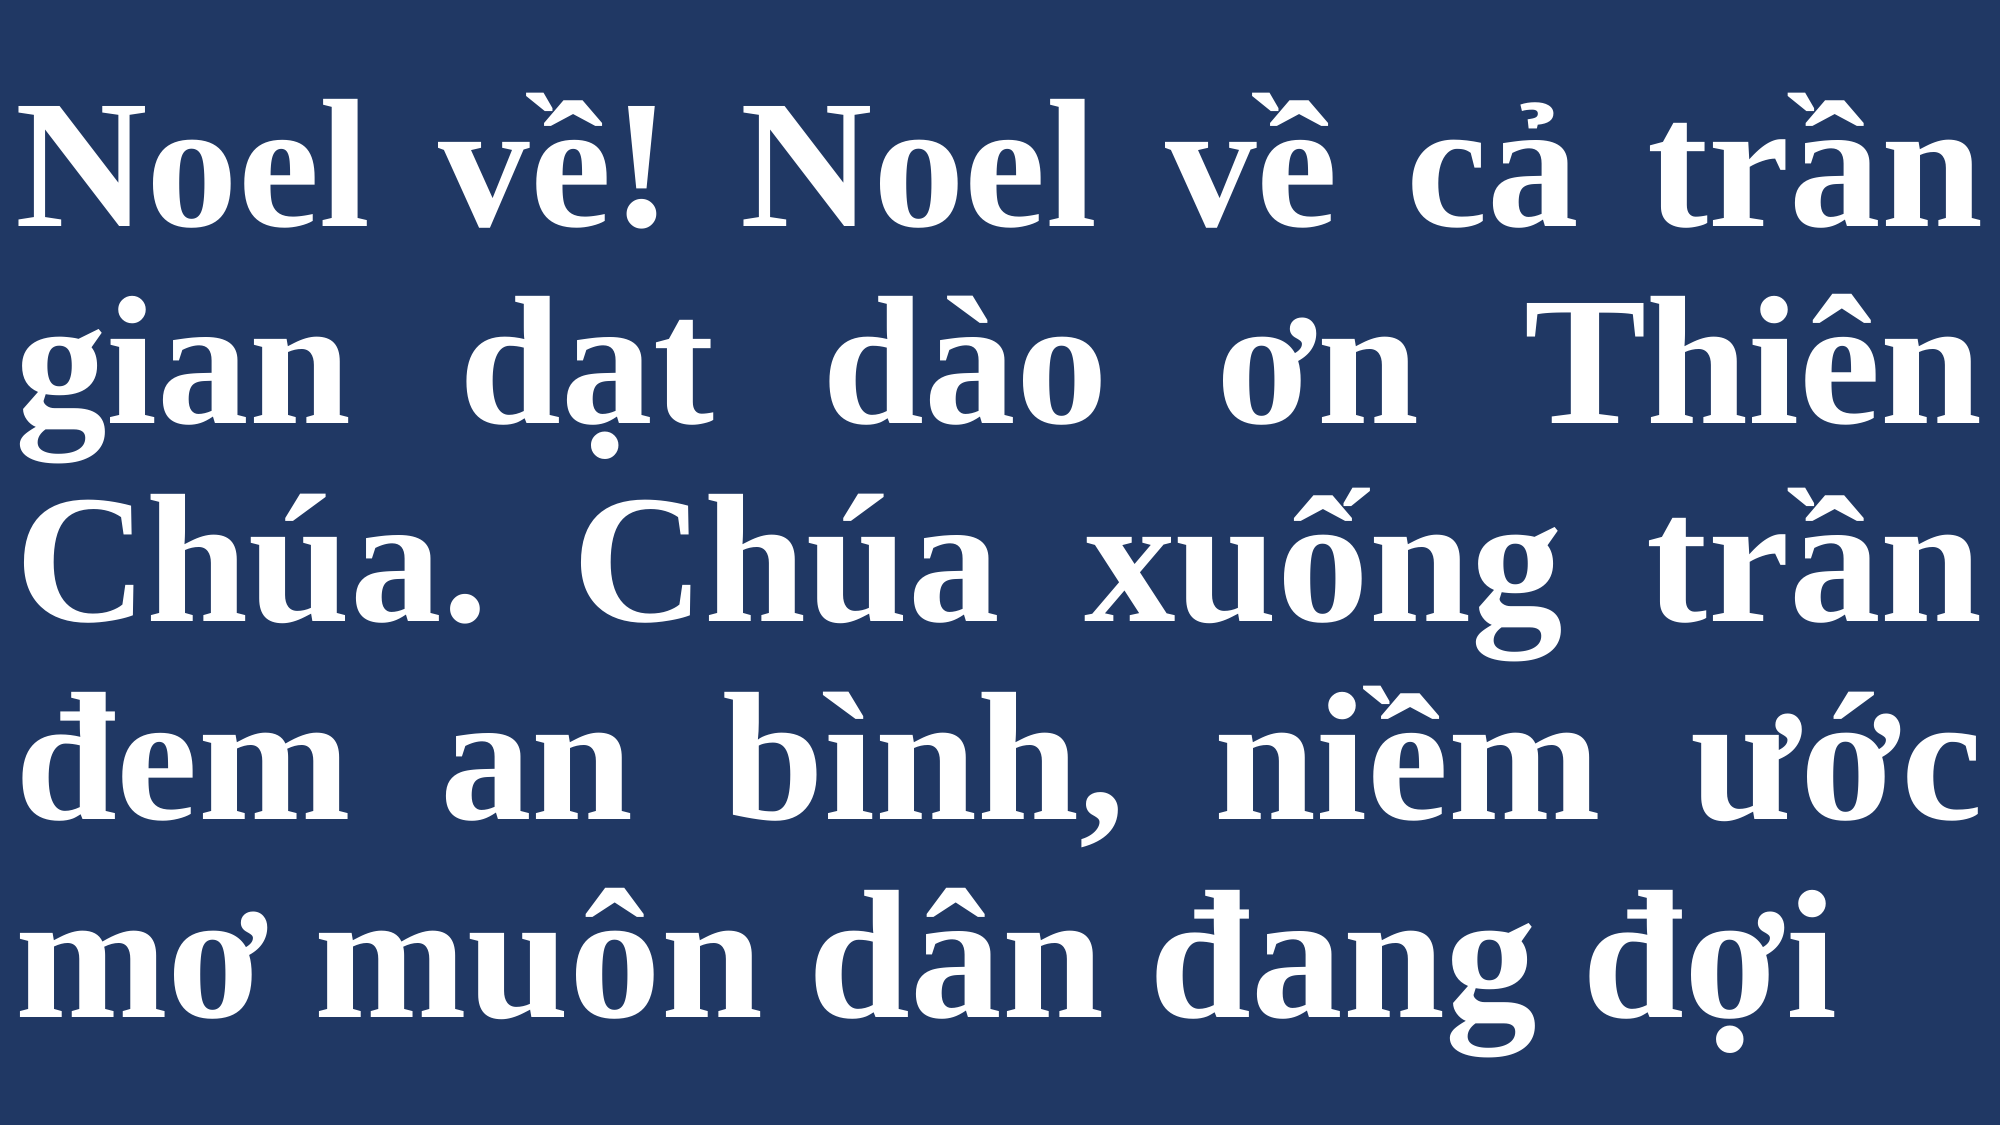

# Noel về! Noel về cả trần gian dạt dào ơn Thiên Chúa. Chúa xuống trần đem an bình, niềm ước mơ muôn dân đang đợi